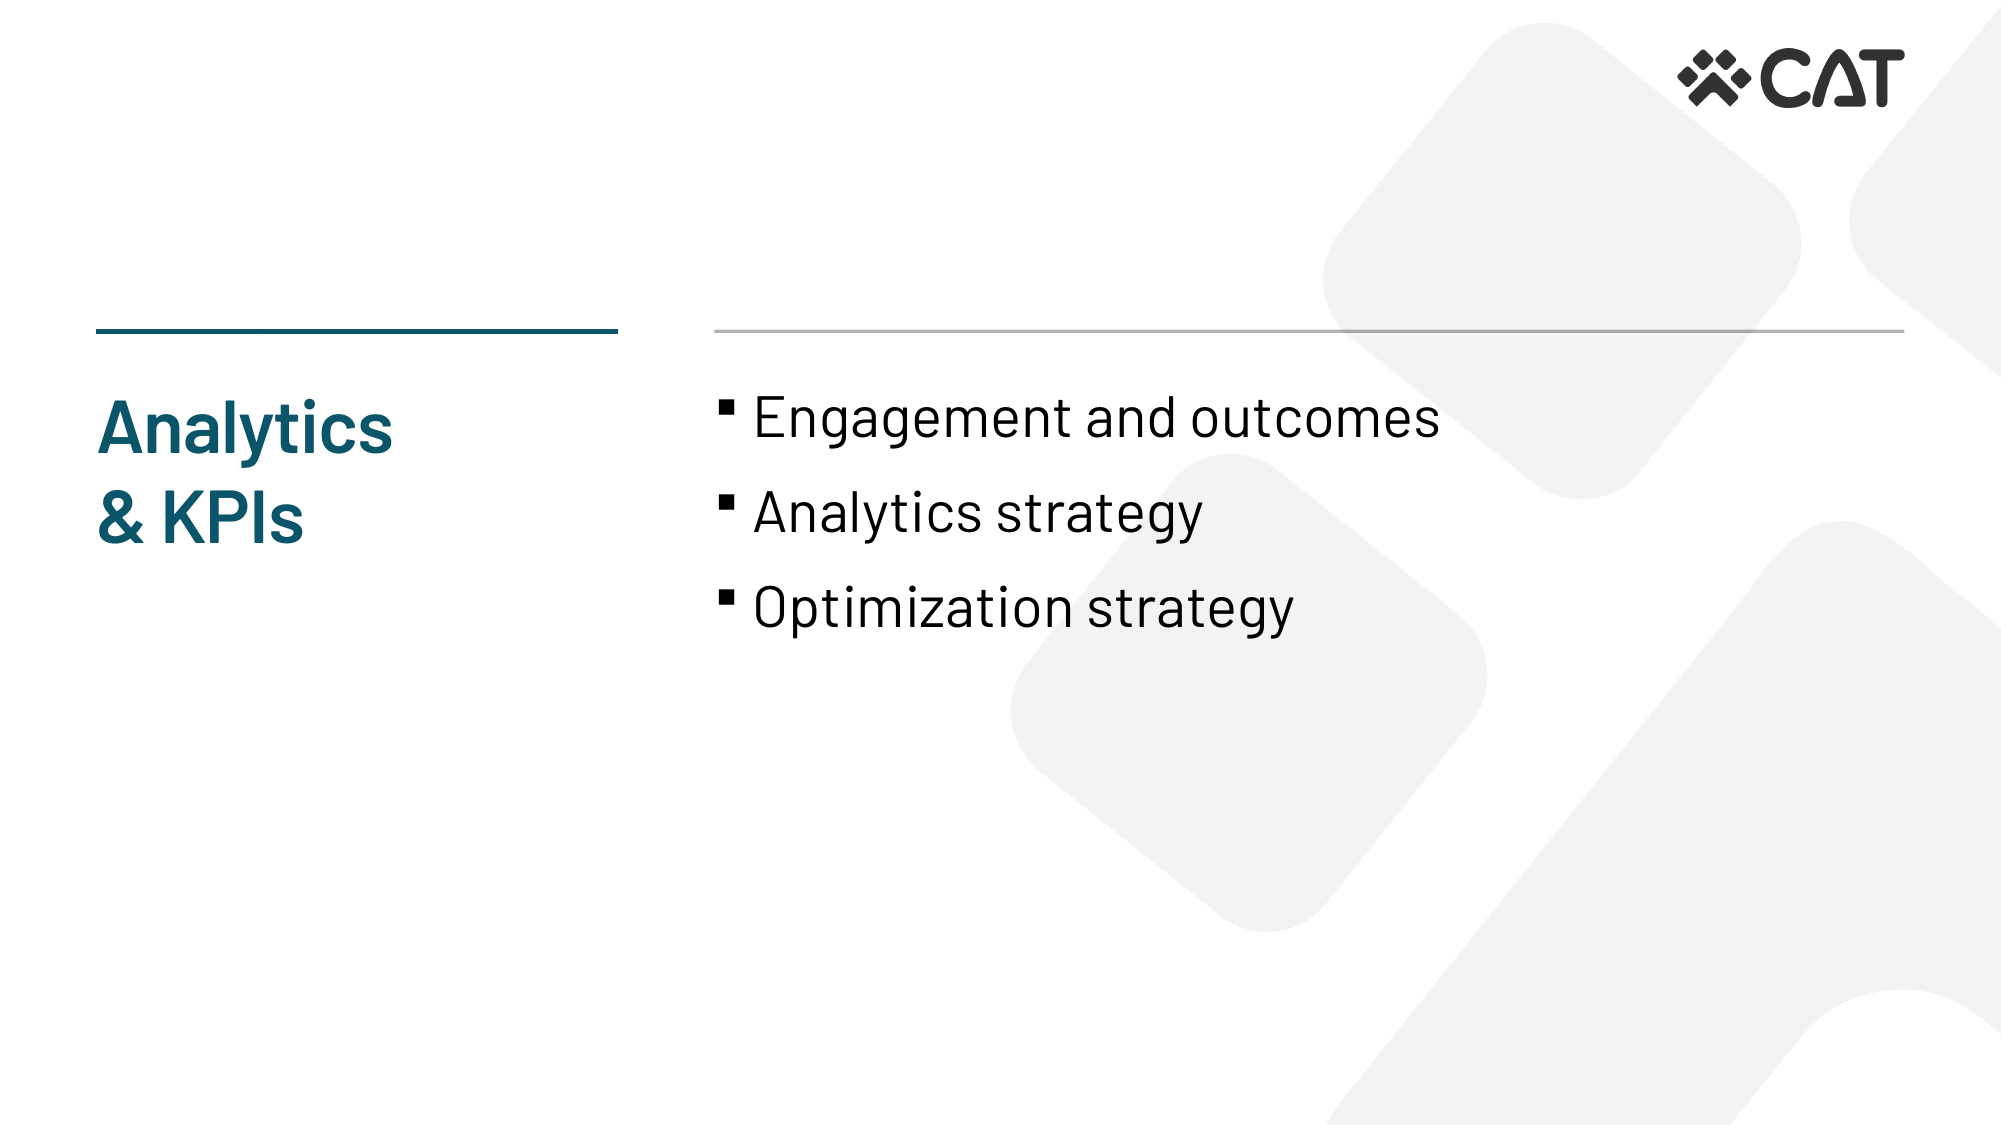

# Analytics & KPIs
Engagement and outcomes
Analytics strategy
Optimization strategy